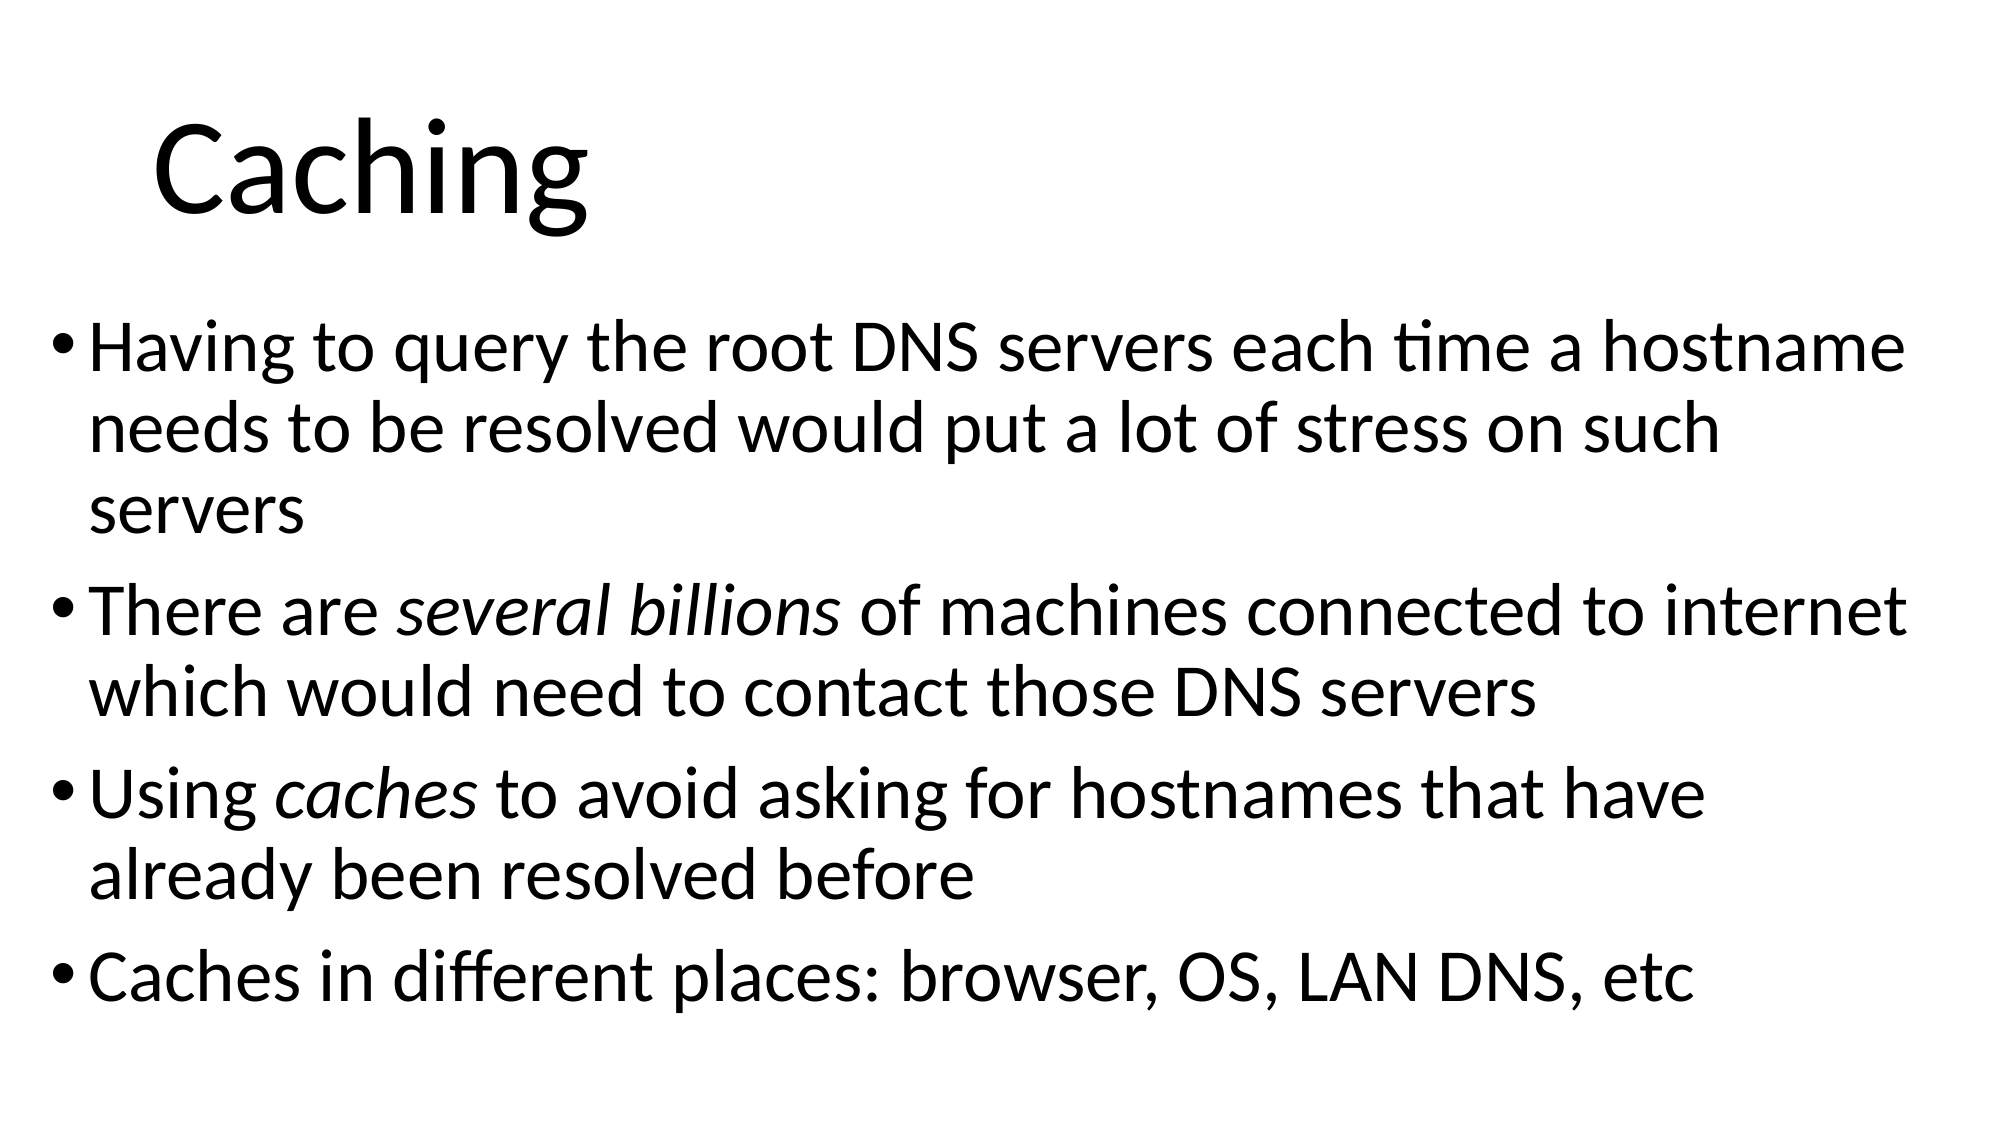

# Caching
Having to query the root DNS servers each time a hostname needs to be resolved would put a lot of stress on such servers
There are several billions of machines connected to internet which would need to contact those DNS servers
Using caches to avoid asking for hostnames that have already been resolved before
Caches in different places: browser, OS, LAN DNS, etc